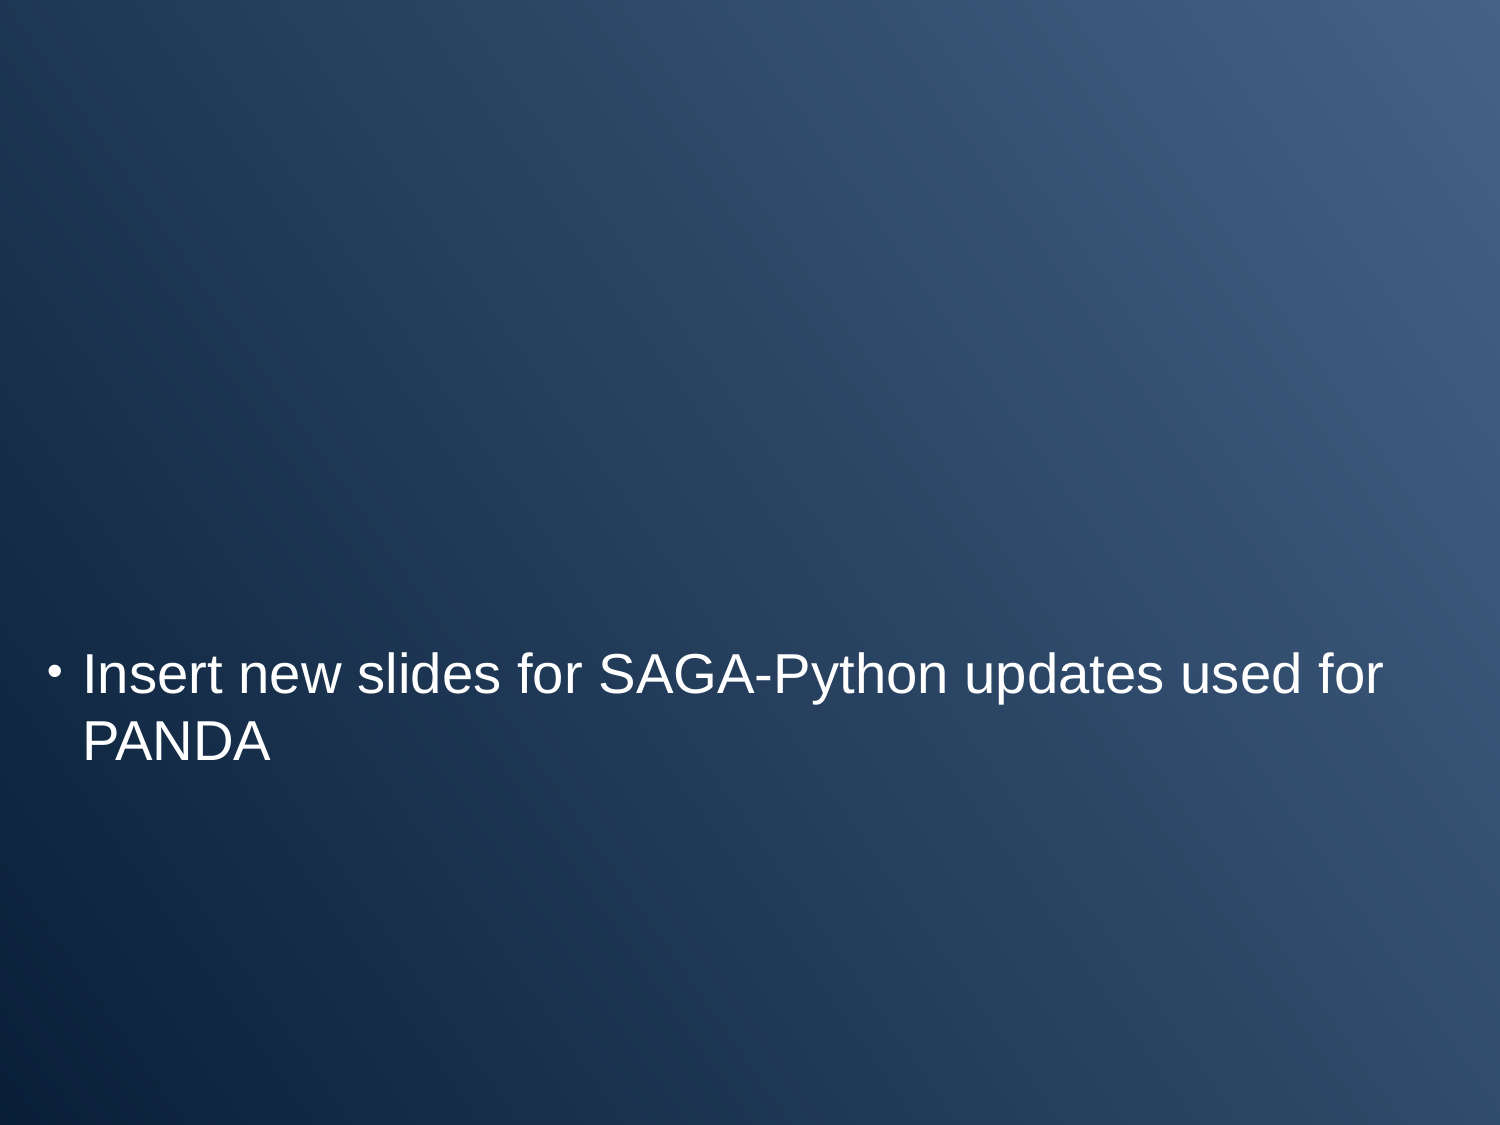

#
Insert new slides for SAGA-Python updates used for PANDA